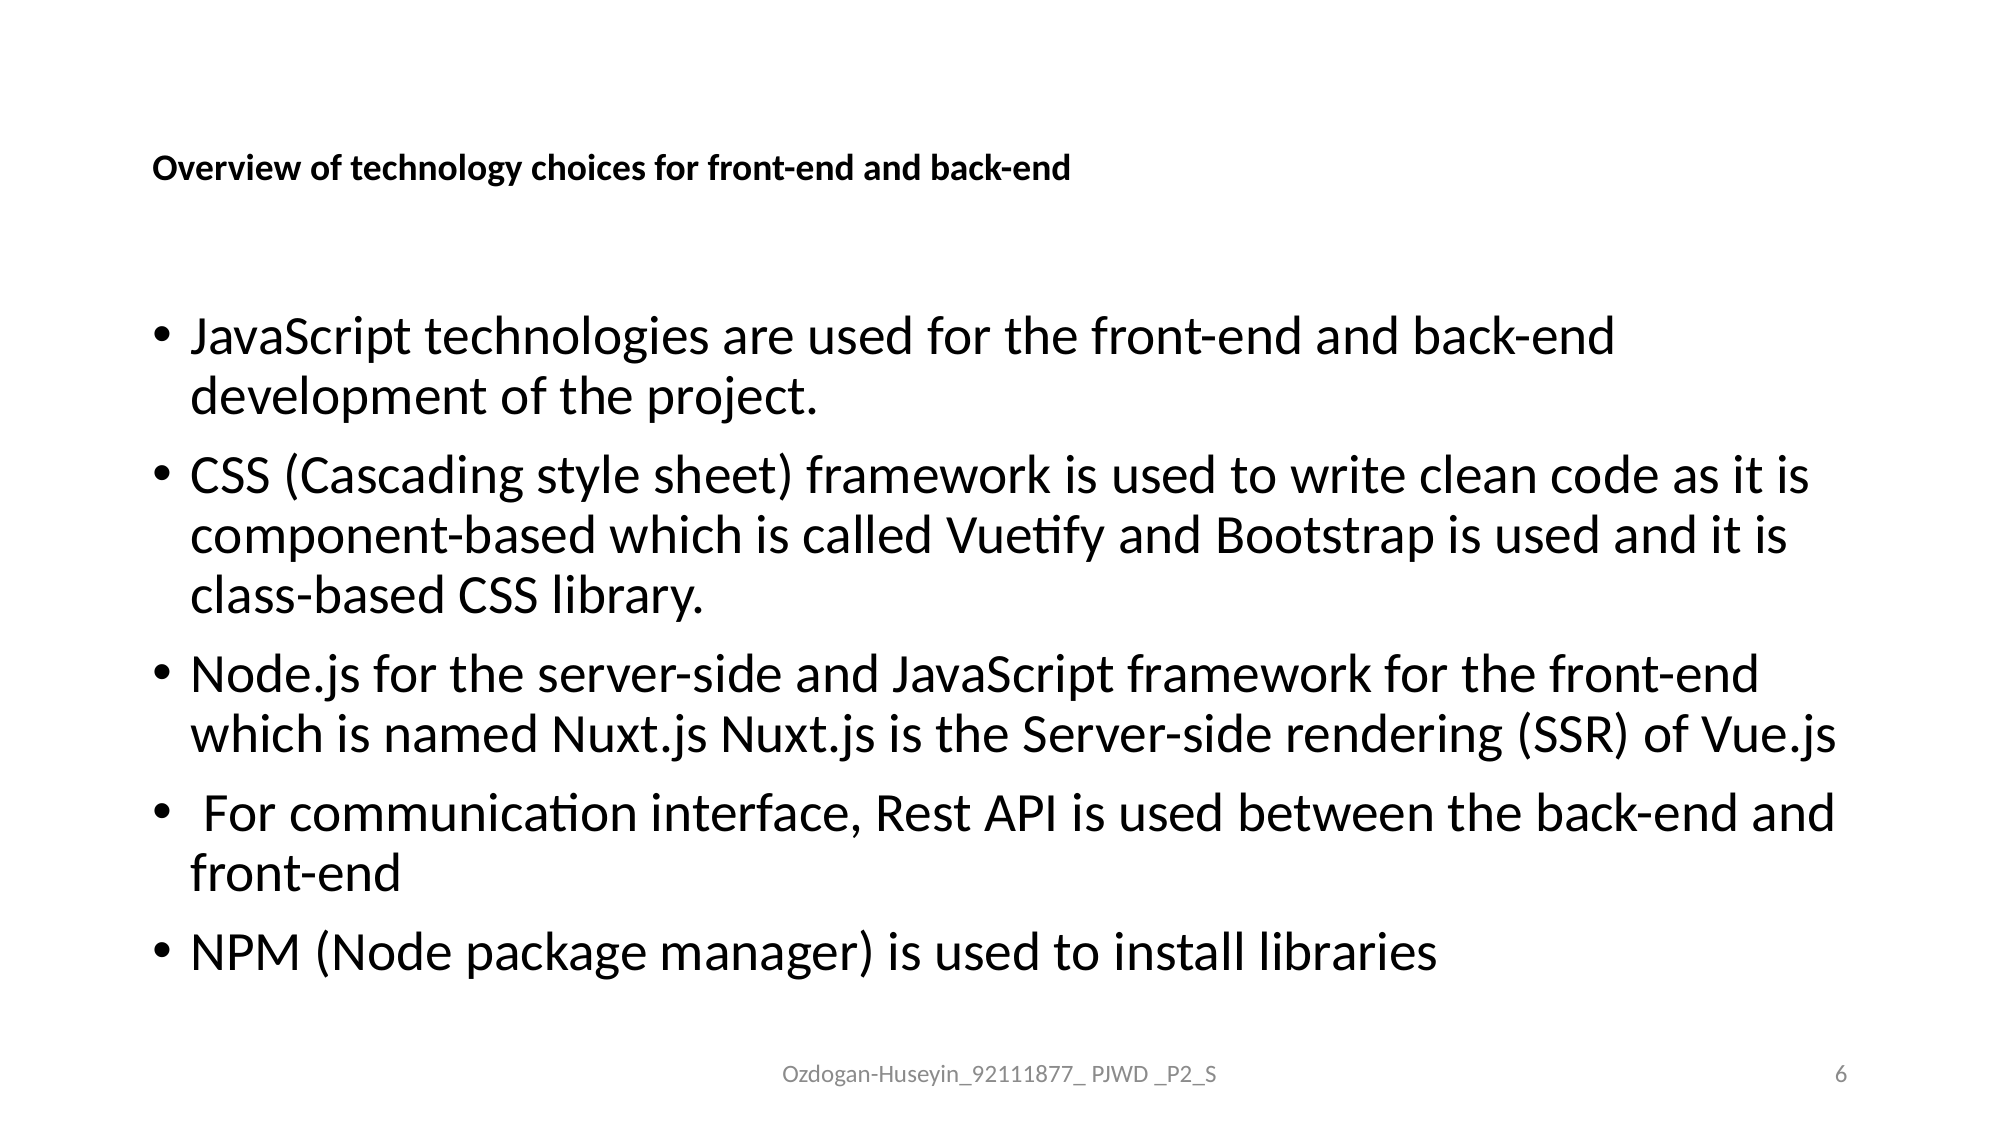

# Overview of technology choices for front-end and back-end
JavaScript technologies are used for the front-end and back-end development of the project.
CSS (Cascading style sheet) framework is used to write clean code as it is component-based which is called Vuetify and Bootstrap is used and it is class-based CSS library.
Node.js for the server-side and JavaScript framework for the front-end which is named Nuxt.js Nuxt.js is the Server-side rendering (SSR) of Vue.js
 For communication interface, Rest API is used between the back-end and front-end
NPM (Node package manager) is used to install libraries
Ozdogan-Huseyin_92111877_ PJWD _P2_S
6